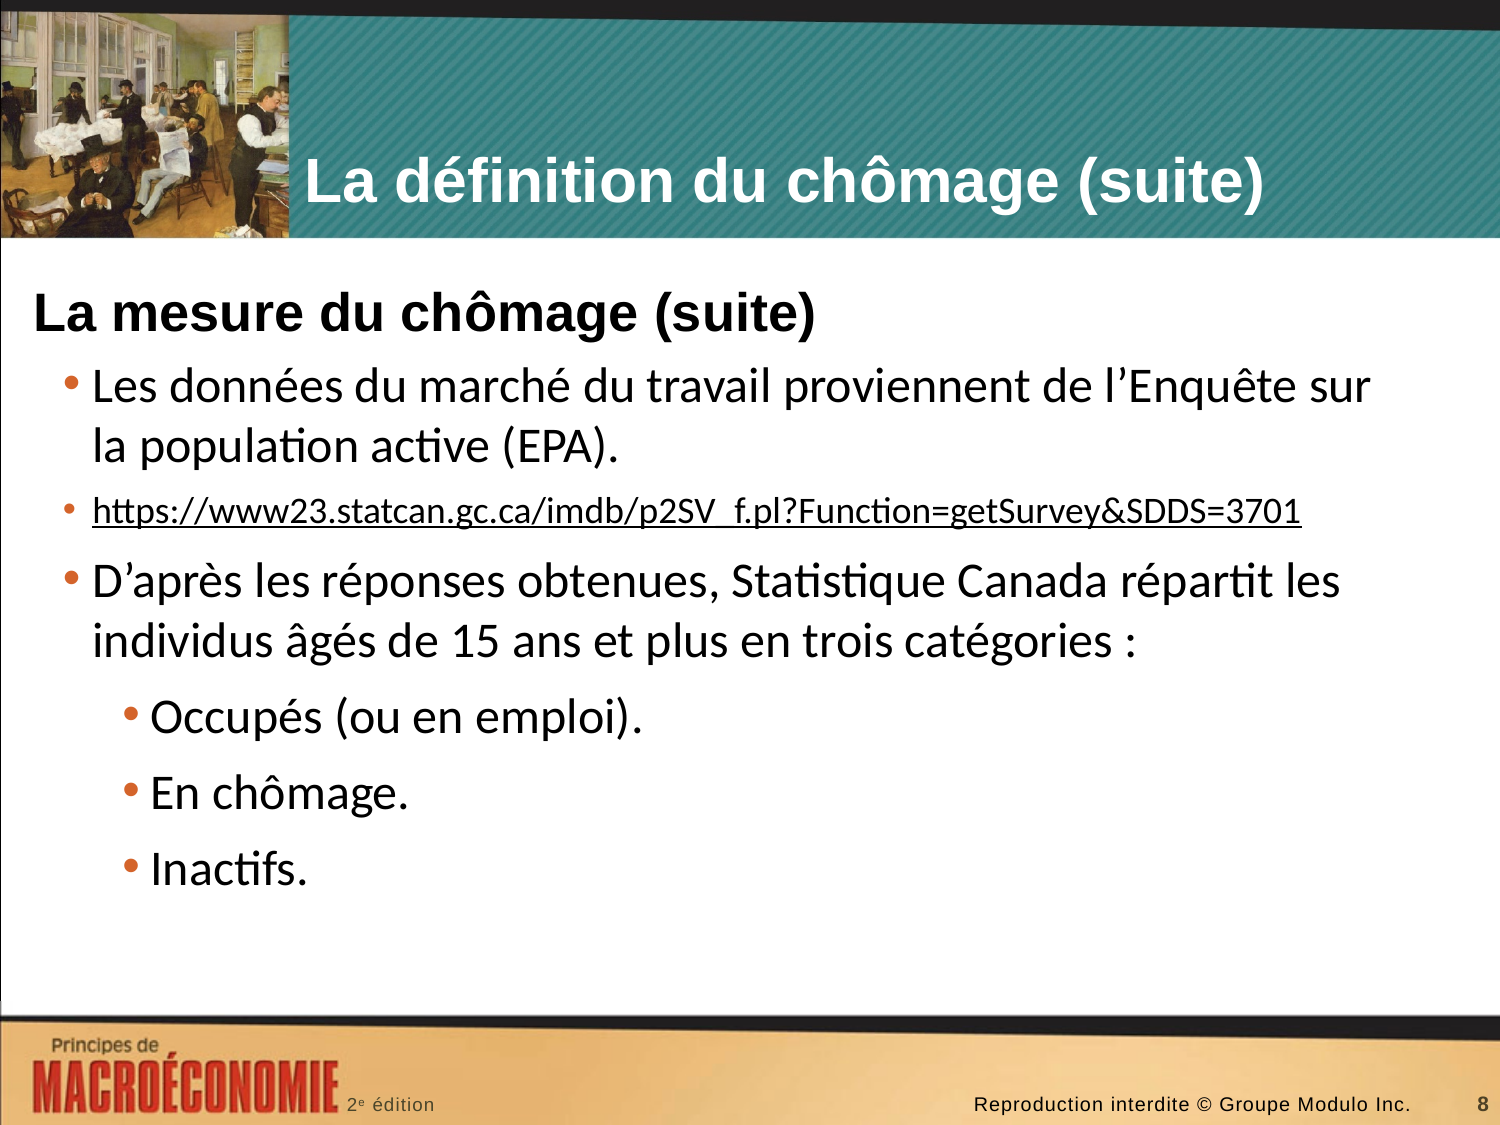

# La définition du chômage (suite)
La mesure du chômage (suite)
Les données du marché du travail proviennent de l’Enquête sur la population active (EPA).
https://www23.statcan.gc.ca/imdb/p2SV_f.pl?Function=getSurvey&SDDS=3701
D’après les réponses obtenues, Statistique Canada répartit les individus âgés de 15 ans et plus en trois catégories :
Occupés (ou en emploi).
En chômage.
Inactifs.
8